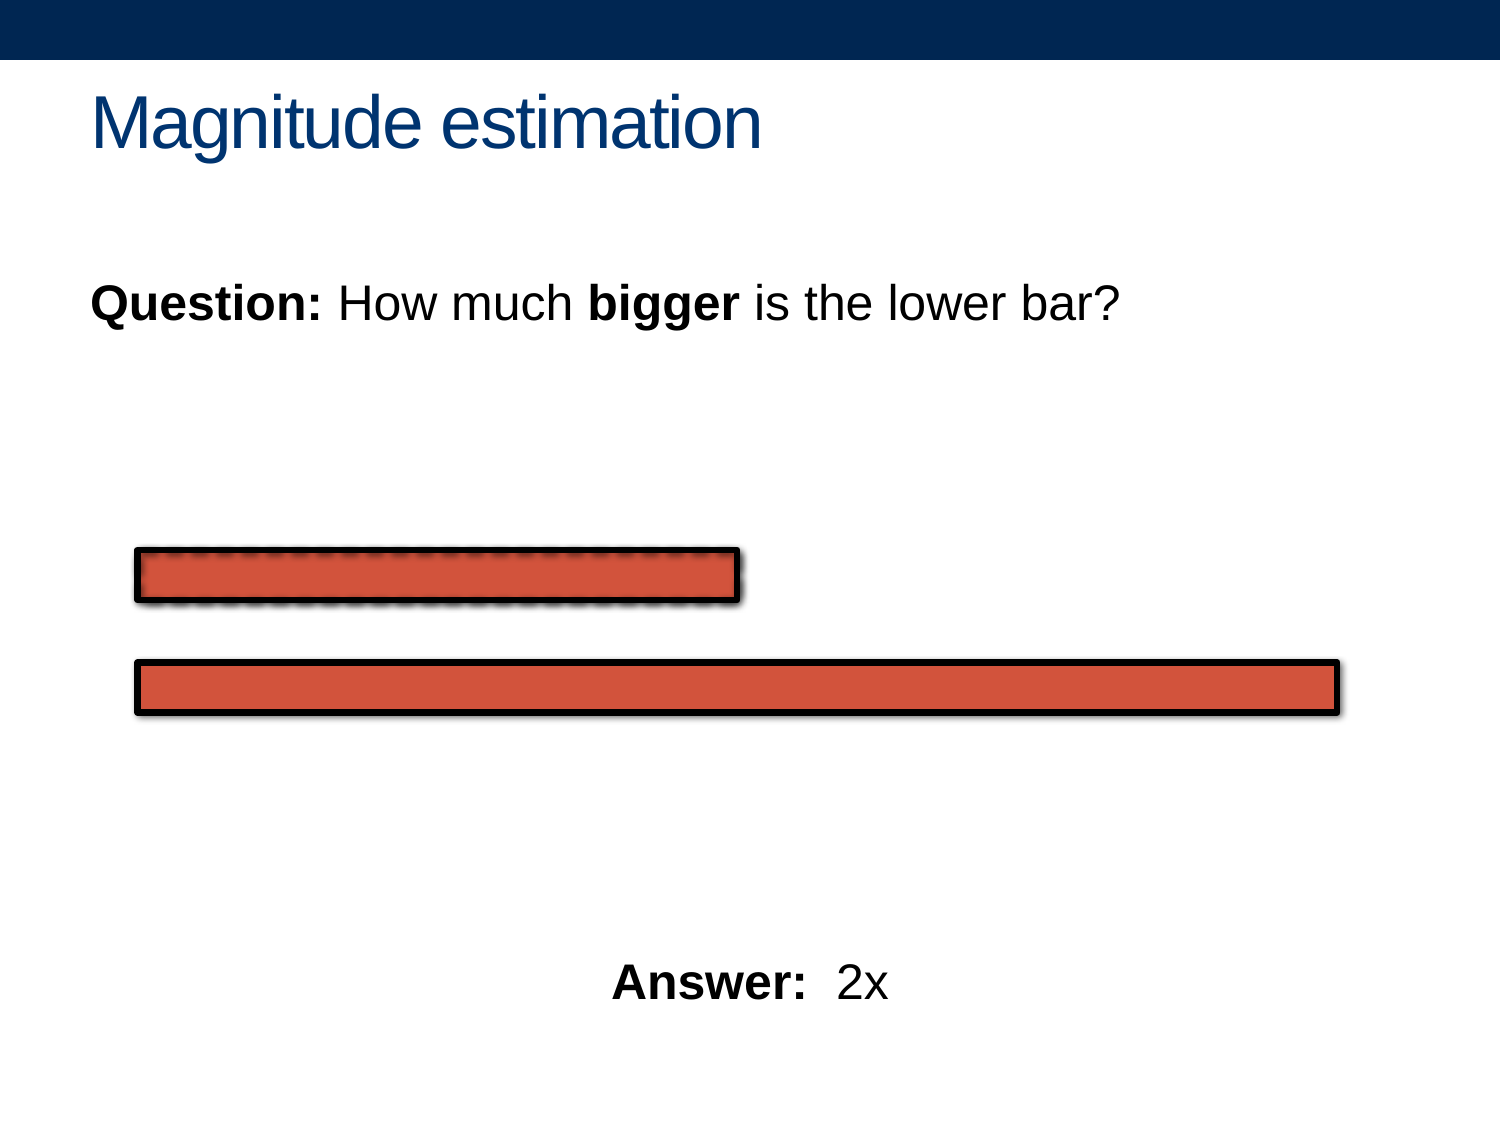

# Magnitude estimation
Question: How much bigger is the lower bar?

Answer:  2x